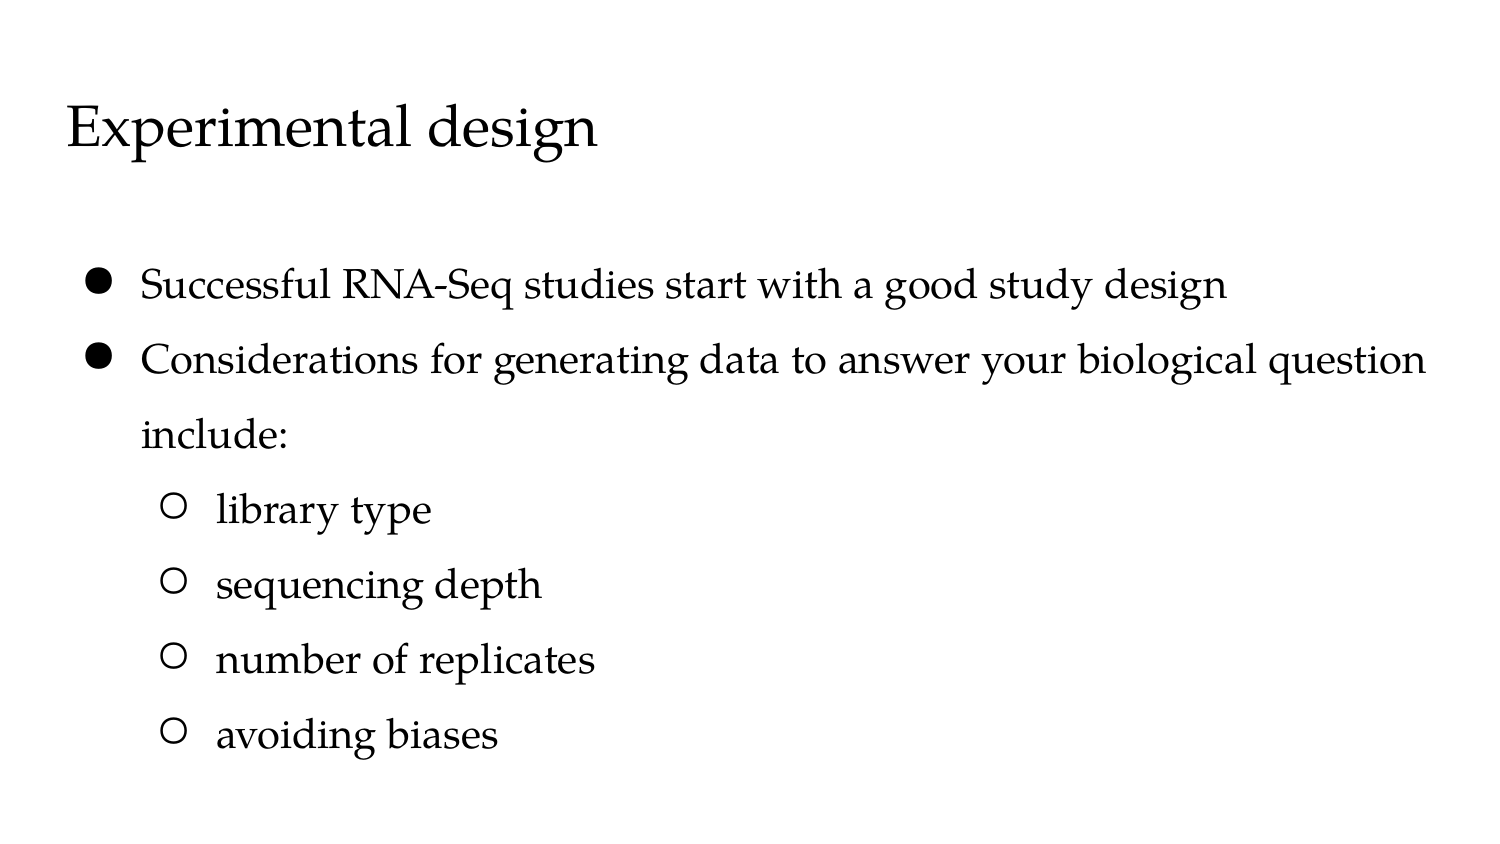

# Experimental design
Successful RNA-Seq studies start with a good study design
Considerations for generating data to answer your biological question include:
library type
sequencing depth
number of replicates
avoiding biases